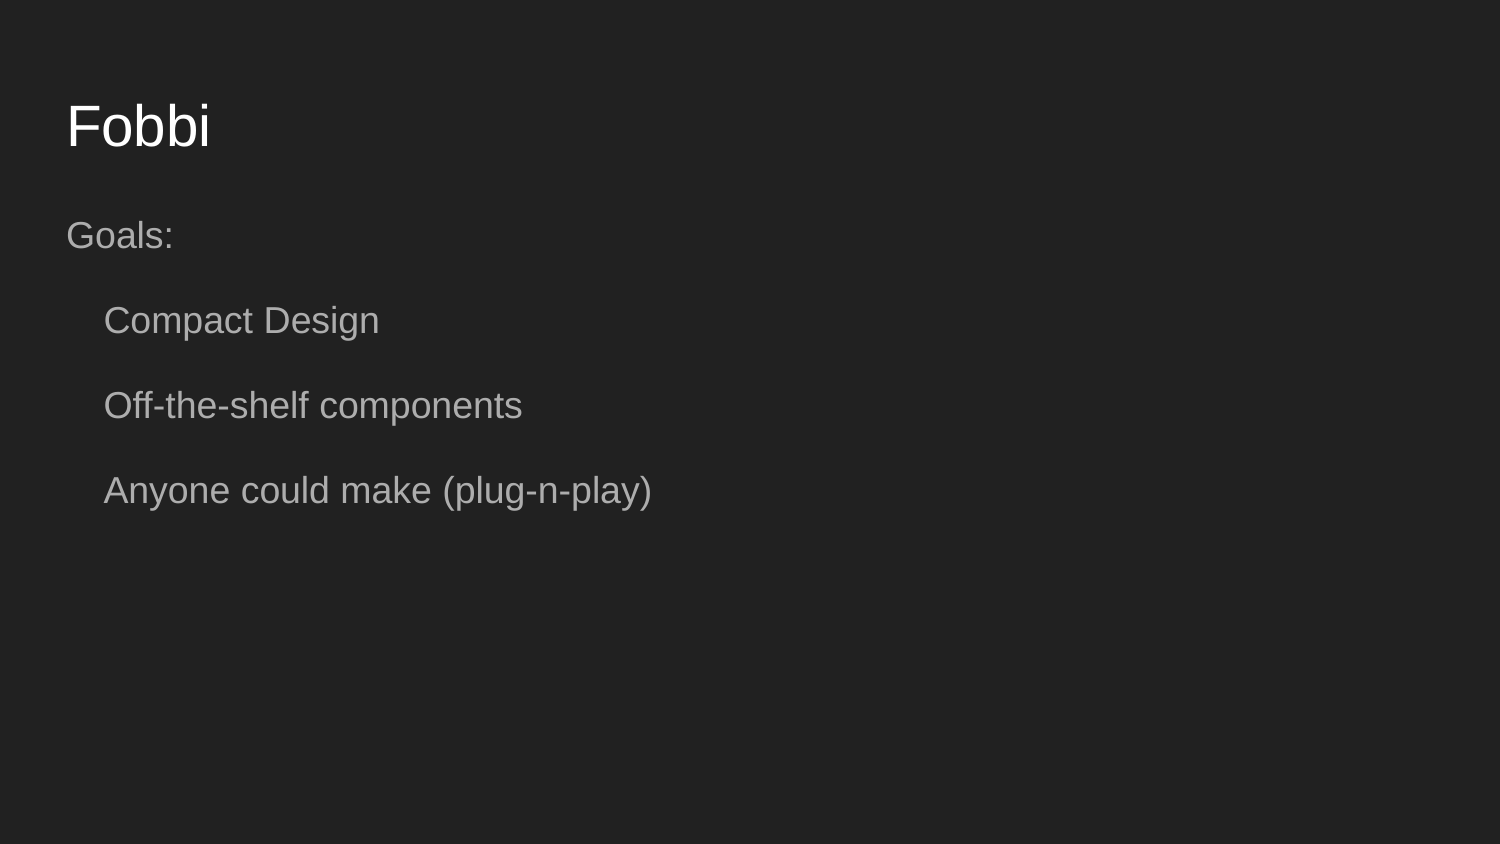

# Fobbi
Goals:
Compact Design
Off-the-shelf components
Anyone could make (plug-n-play)